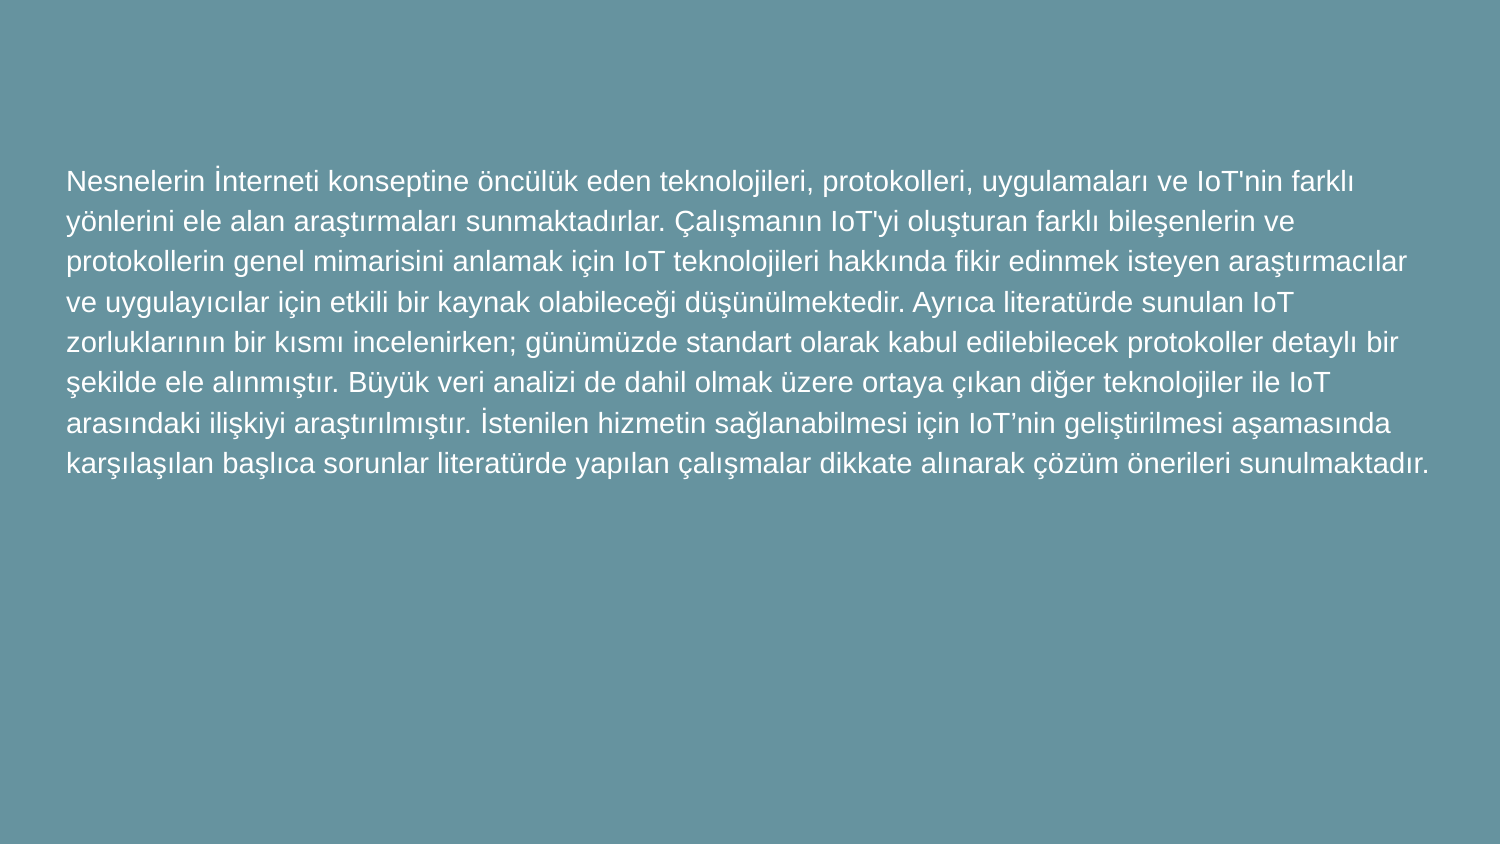

Nesnelerin İnterneti konseptine öncülük eden teknolojileri, protokolleri, uygulamaları ve IoT'nin farklı yönlerini ele alan araştırmaları sunmaktadırlar. Çalışmanın IoT'yi oluşturan farklı bileşenlerin ve protokollerin genel mimarisini anlamak için IoT teknolojileri hakkında fikir edinmek isteyen araştırmacılar ve uygulayıcılar için etkili bir kaynak olabileceği düşünülmektedir. Ayrıca literatürde sunulan IoT zorluklarının bir kısmı incelenirken; günümüzde standart olarak kabul edilebilecek protokoller detaylı bir şekilde ele alınmıştır. Büyük veri analizi de dahil olmak üzere ortaya çıkan diğer teknolojiler ile IoT arasındaki ilişkiyi araştırılmıştır. İstenilen hizmetin sağlanabilmesi için IoT’nin geliştirilmesi aşamasında karşılaşılan başlıca sorunlar literatürde yapılan çalışmalar dikkate alınarak çözüm önerileri sunulmaktadır.